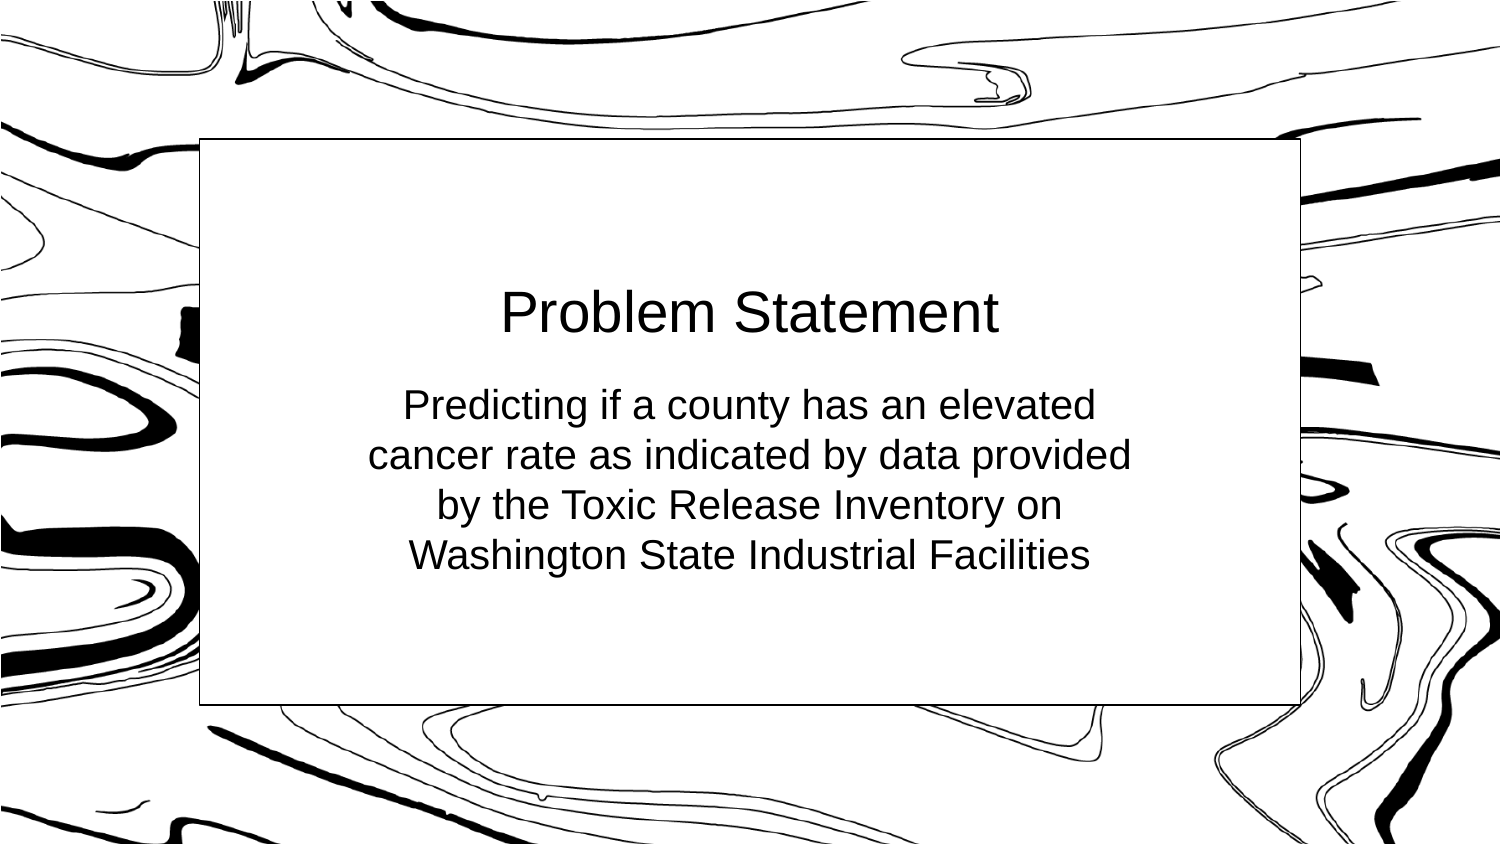

# Problem Statement
Predicting if a county has an elevated cancer rate as indicated by data provided by the Toxic Release Inventory on Washington State Industrial Facilities